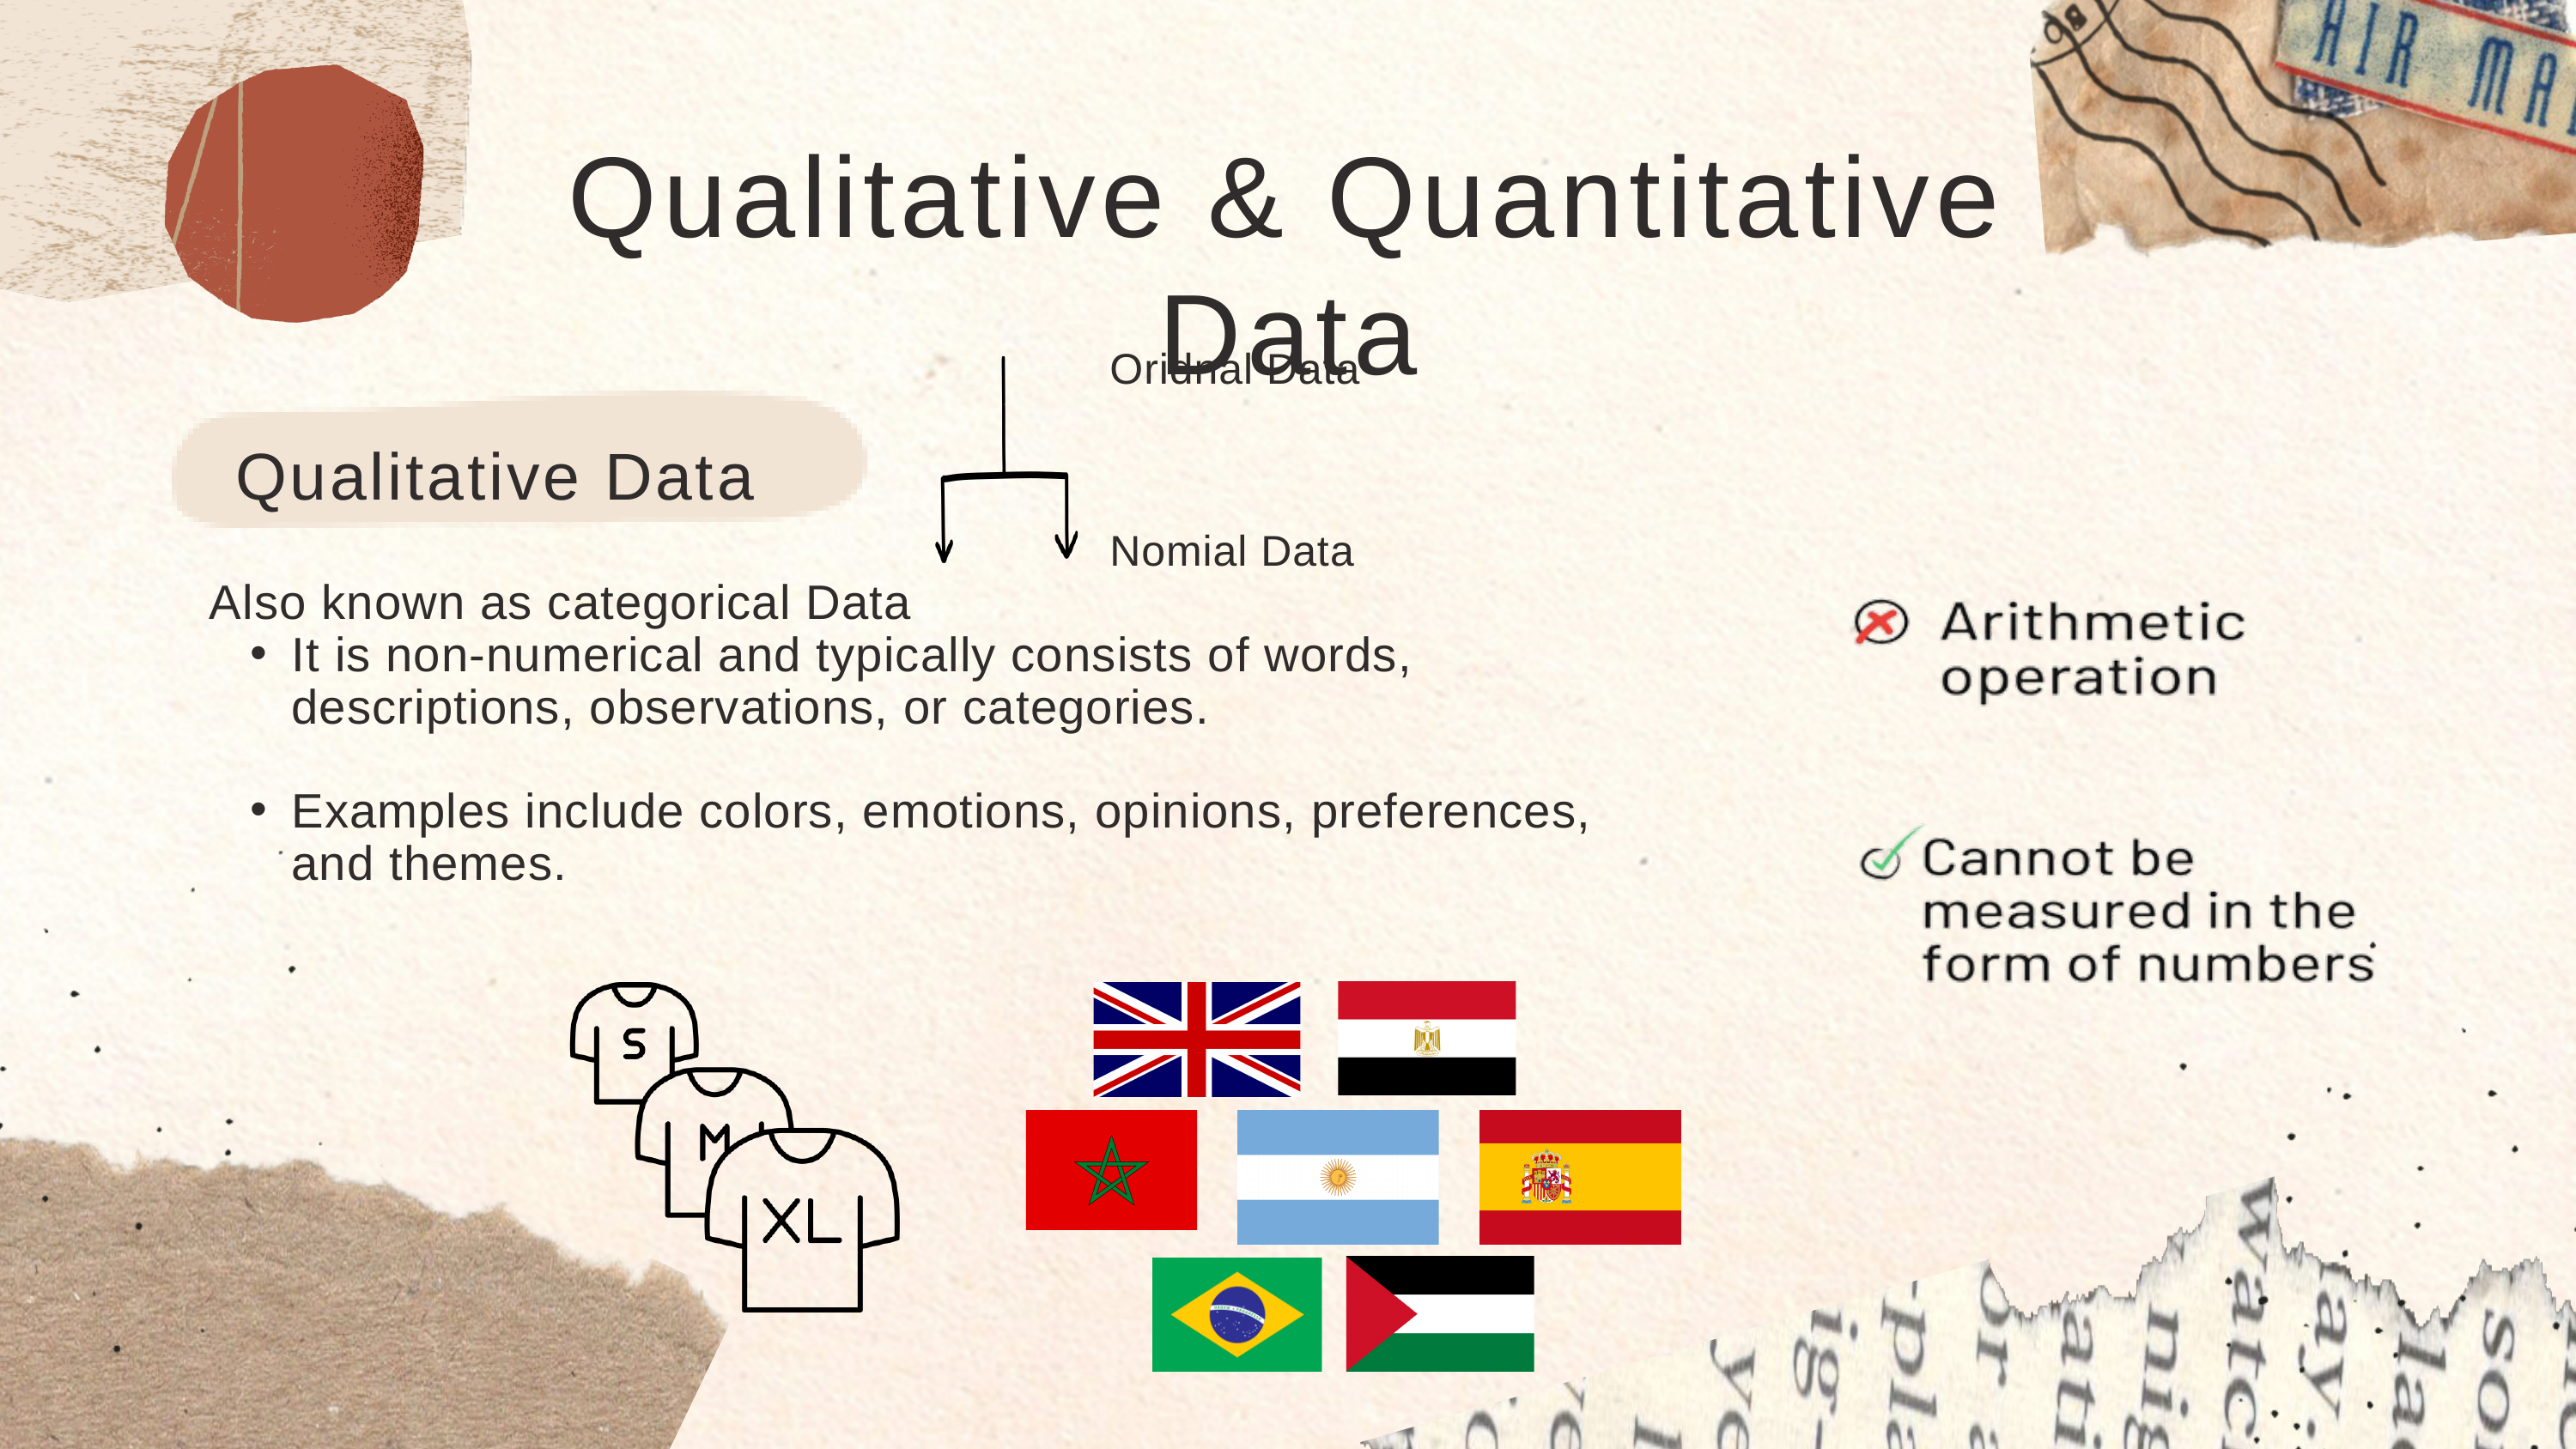

Qualitative & Quantitative Data
Oridnal Data

Qualitative Data
Nomial Data

Also known as categorical Data
It is non-numerical and typically consists of words, descriptions, observations, or categories.

Examples include colors, emotions, opinions, preferences, and themes.